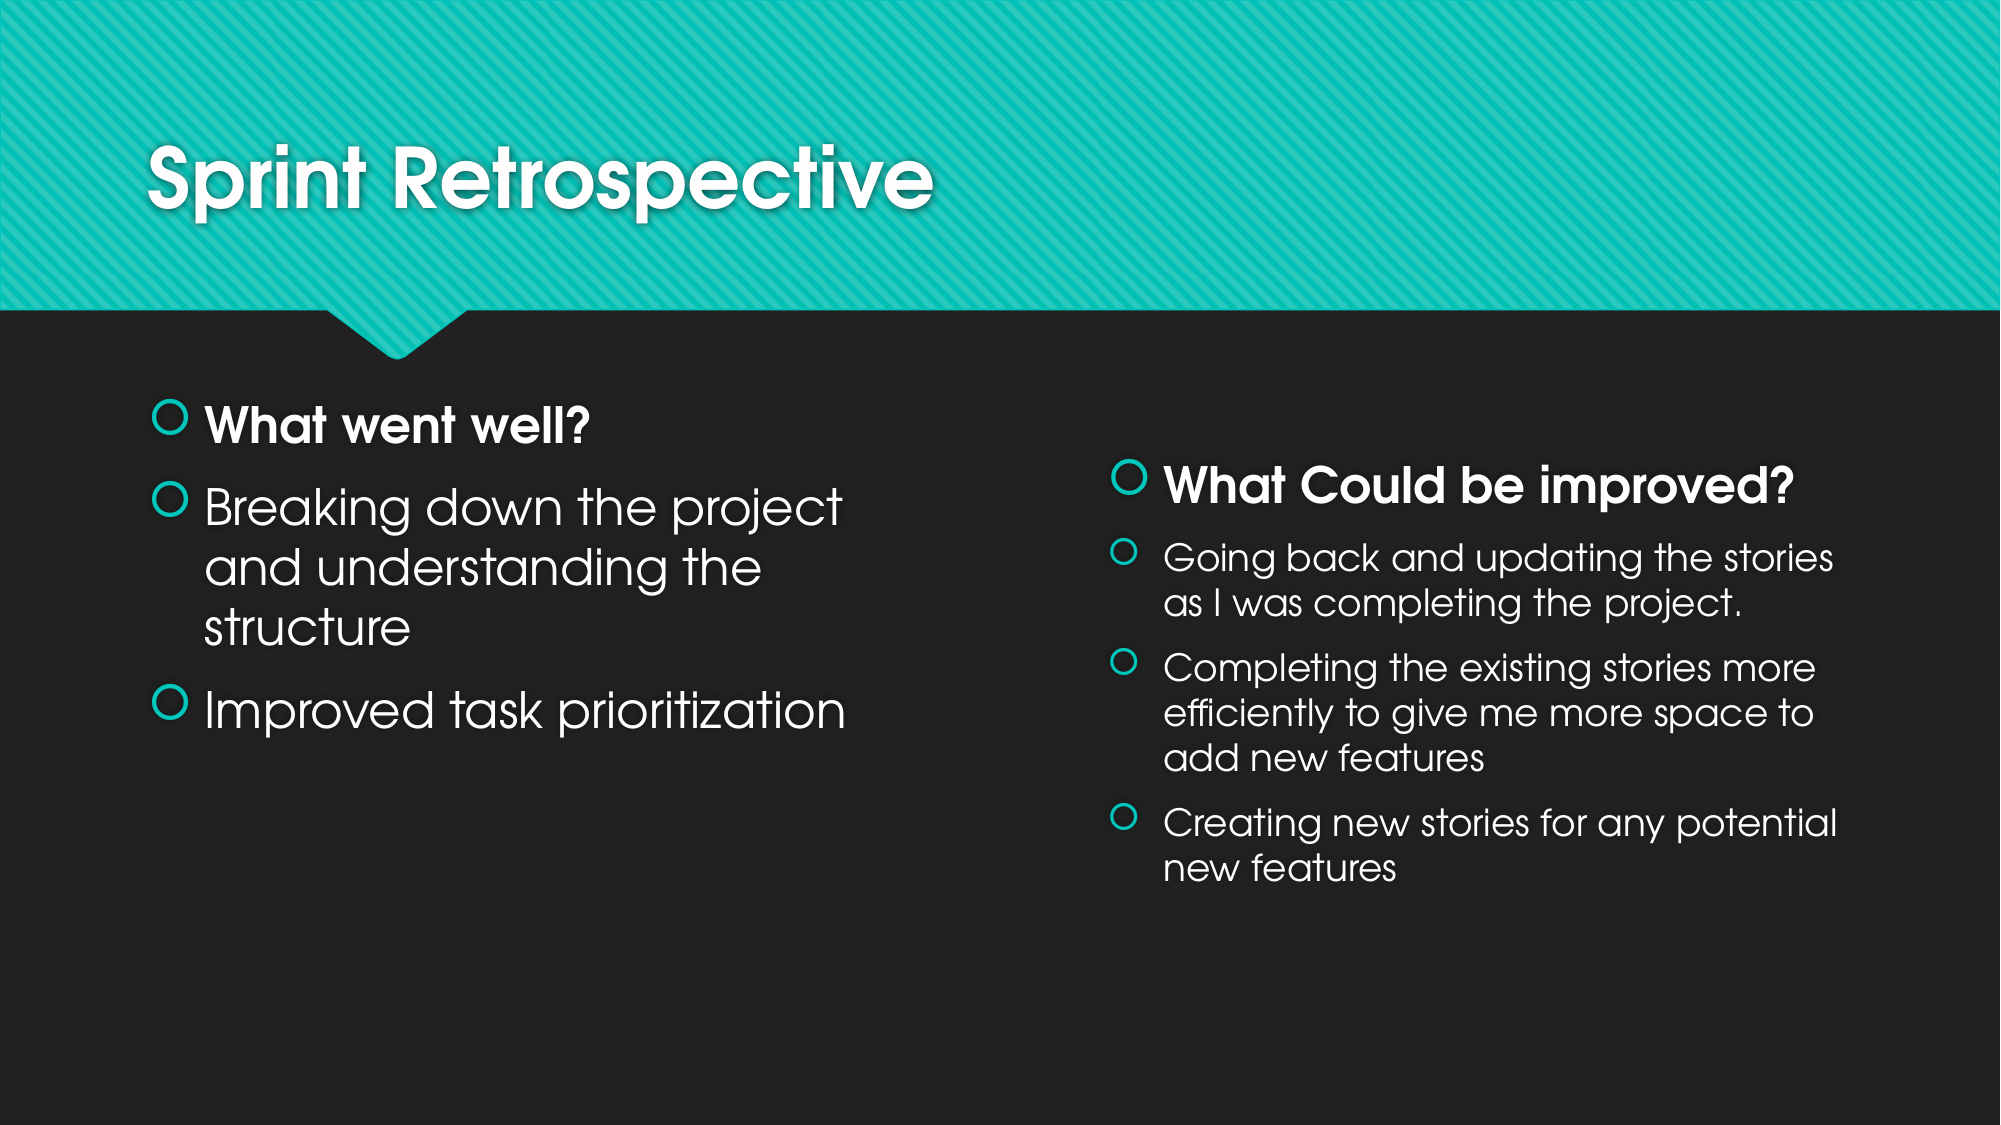

# Sprint Retrospective
What went well?
Breaking down the project and understanding the structure
Improved task prioritization

What Could be improved?
Going back and updating the stories as I was completing the project.
Completing the existing stories more efficiently to give me more space to add new features
Creating new stories for any potential new features